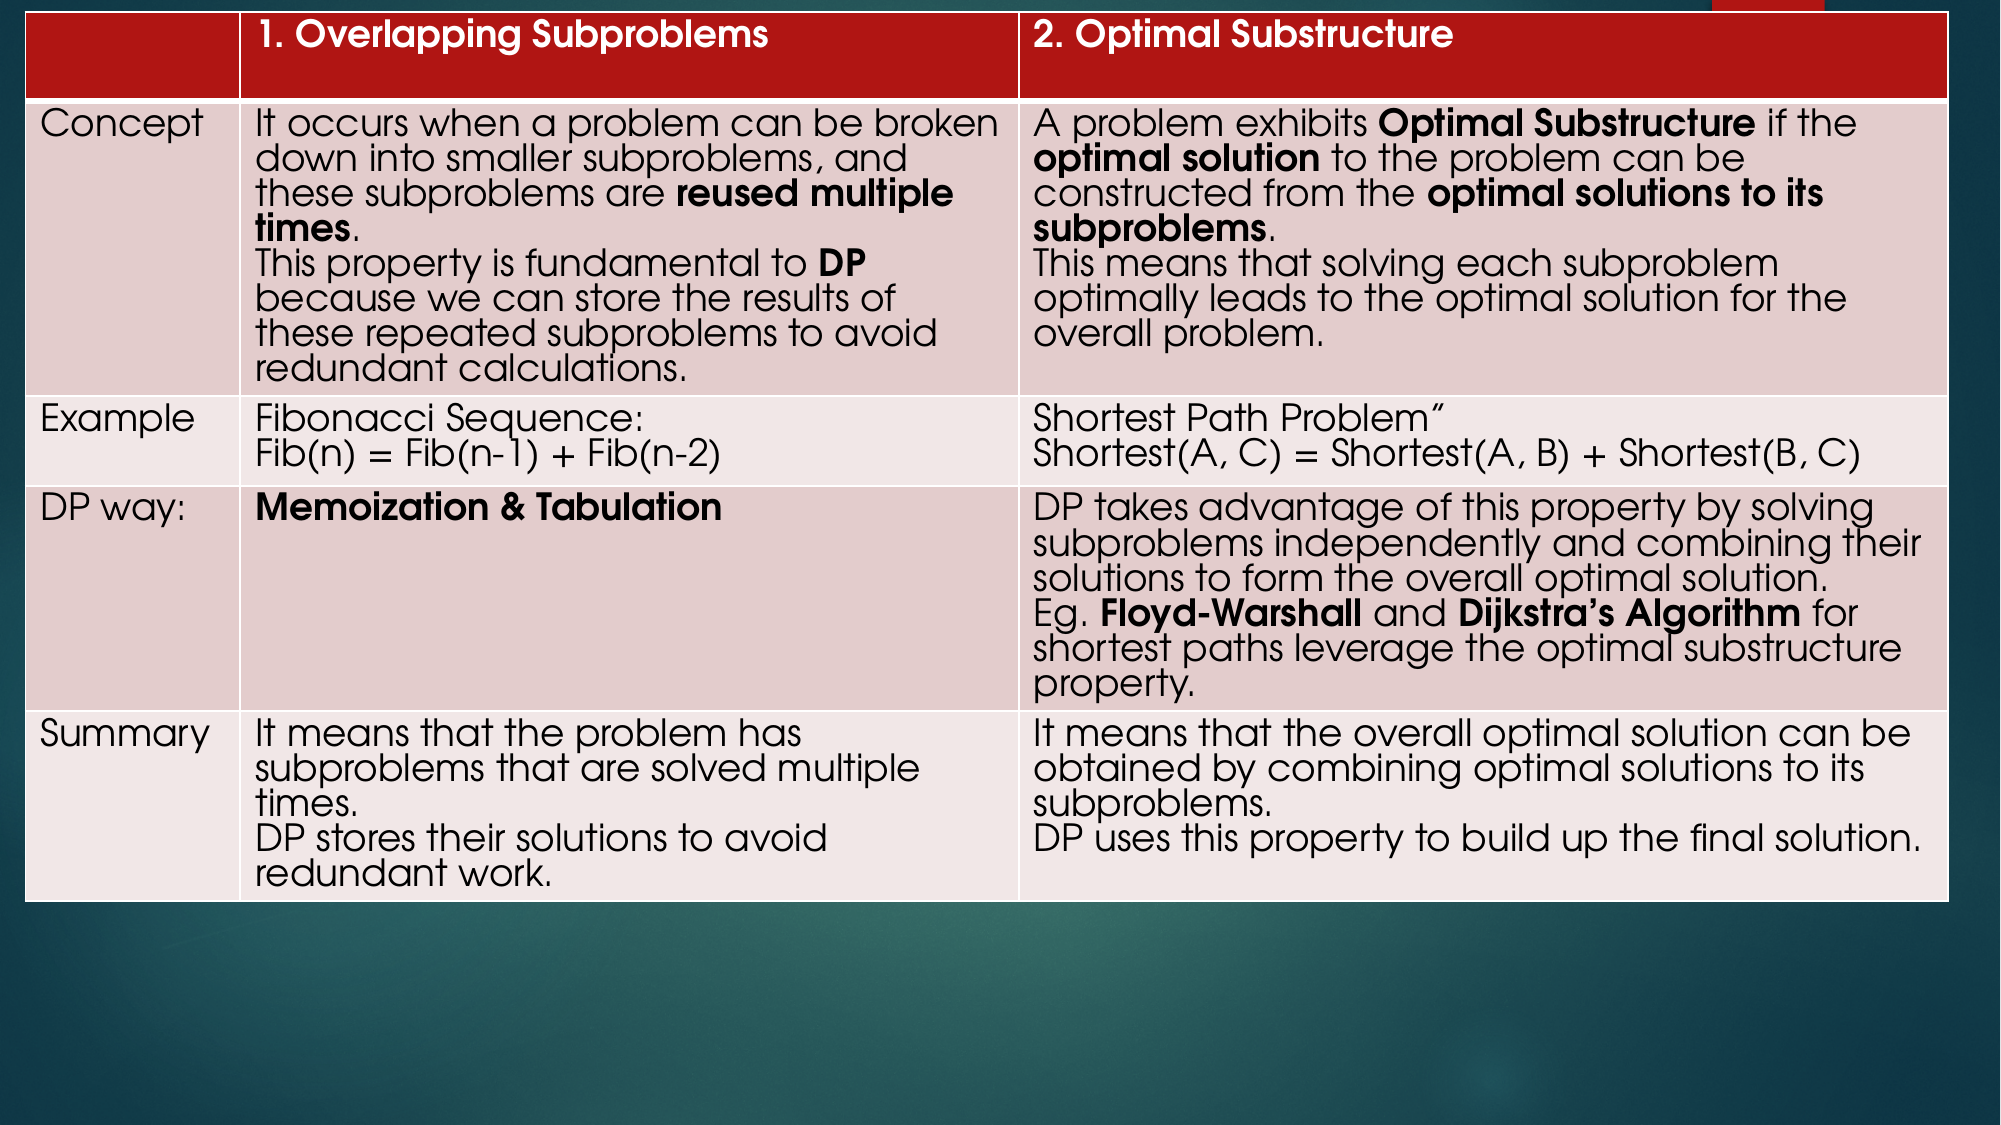

|  | 1. Overlapping Subproblems | 2. Optimal Substructure |
| --- | --- | --- |
| Concept | It occurs when a problem can be broken down into smaller subproblems, and these subproblems are reused multiple times. This property is fundamental to DP because we can store the results of these repeated subproblems to avoid redundant calculations. | A problem exhibits Optimal Substructure if the optimal solution to the problem can be constructed from the optimal solutions to its subproblems. This means that solving each subproblem optimally leads to the optimal solution for the overall problem. |
| Example | Fibonacci Sequence: Fib(n) = Fib(n-1) + Fib(n-2) | Shortest Path Problem” Shortest(A, C) = Shortest(A, B) + Shortest(B, C) |
| DP way: | Memoization & Tabulation | DP takes advantage of this property by solving subproblems independently and combining their solutions to form the overall optimal solution. Eg. Floyd-Warshall and Dijkstra’s Algorithm for shortest paths leverage the optimal substructure property. |
| Summary | It means that the problem has subproblems that are solved multiple times. DP stores their solutions to avoid redundant work. | It means that the overall optimal solution can be obtained by combining optimal solutions to its subproblems. DP uses this property to build up the final solution. |